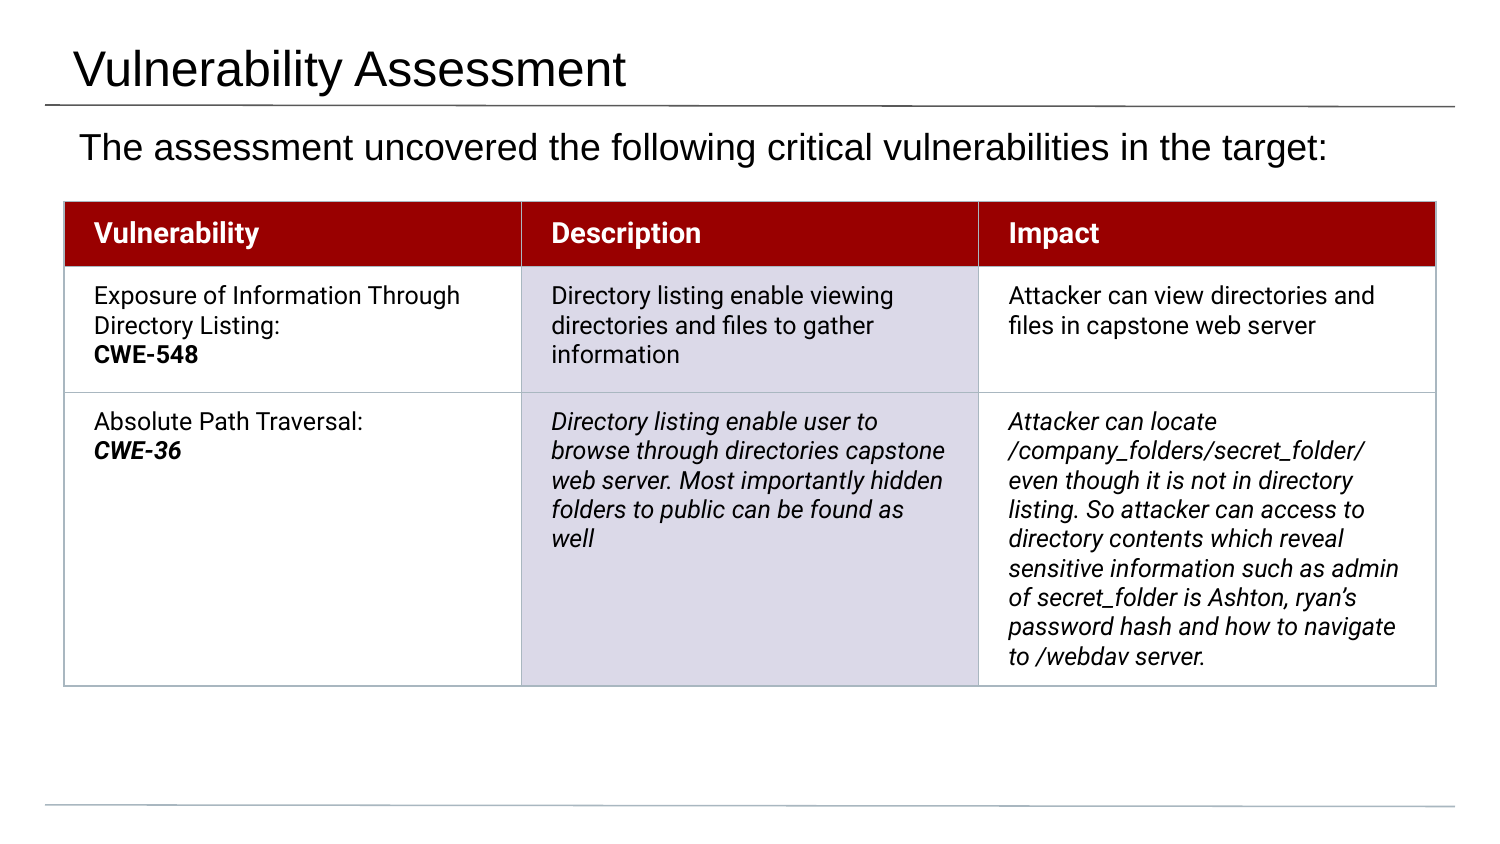

# Vulnerability Assessment
The assessment uncovered the following critical vulnerabilities in the target:
| Vulnerability | Description | Impact |
| --- | --- | --- |
| Exposure of Information Through Directory Listing: CWE-548 | Directory listing enable viewing directories and files to gather information | Attacker can view directories and files in capstone web server |
| Absolute Path Traversal: CWE-36 | Directory listing enable user to browse through directories capstone web server. Most importantly hidden folders to public can be found as well | Attacker can locate /company\_folders/secret\_folder/ even though it is not in directory listing. So attacker can access to directory contents which reveal sensitive information such as admin of secret\_folder is Ashton, ryan’s password hash and how to navigate to /webdav server. |